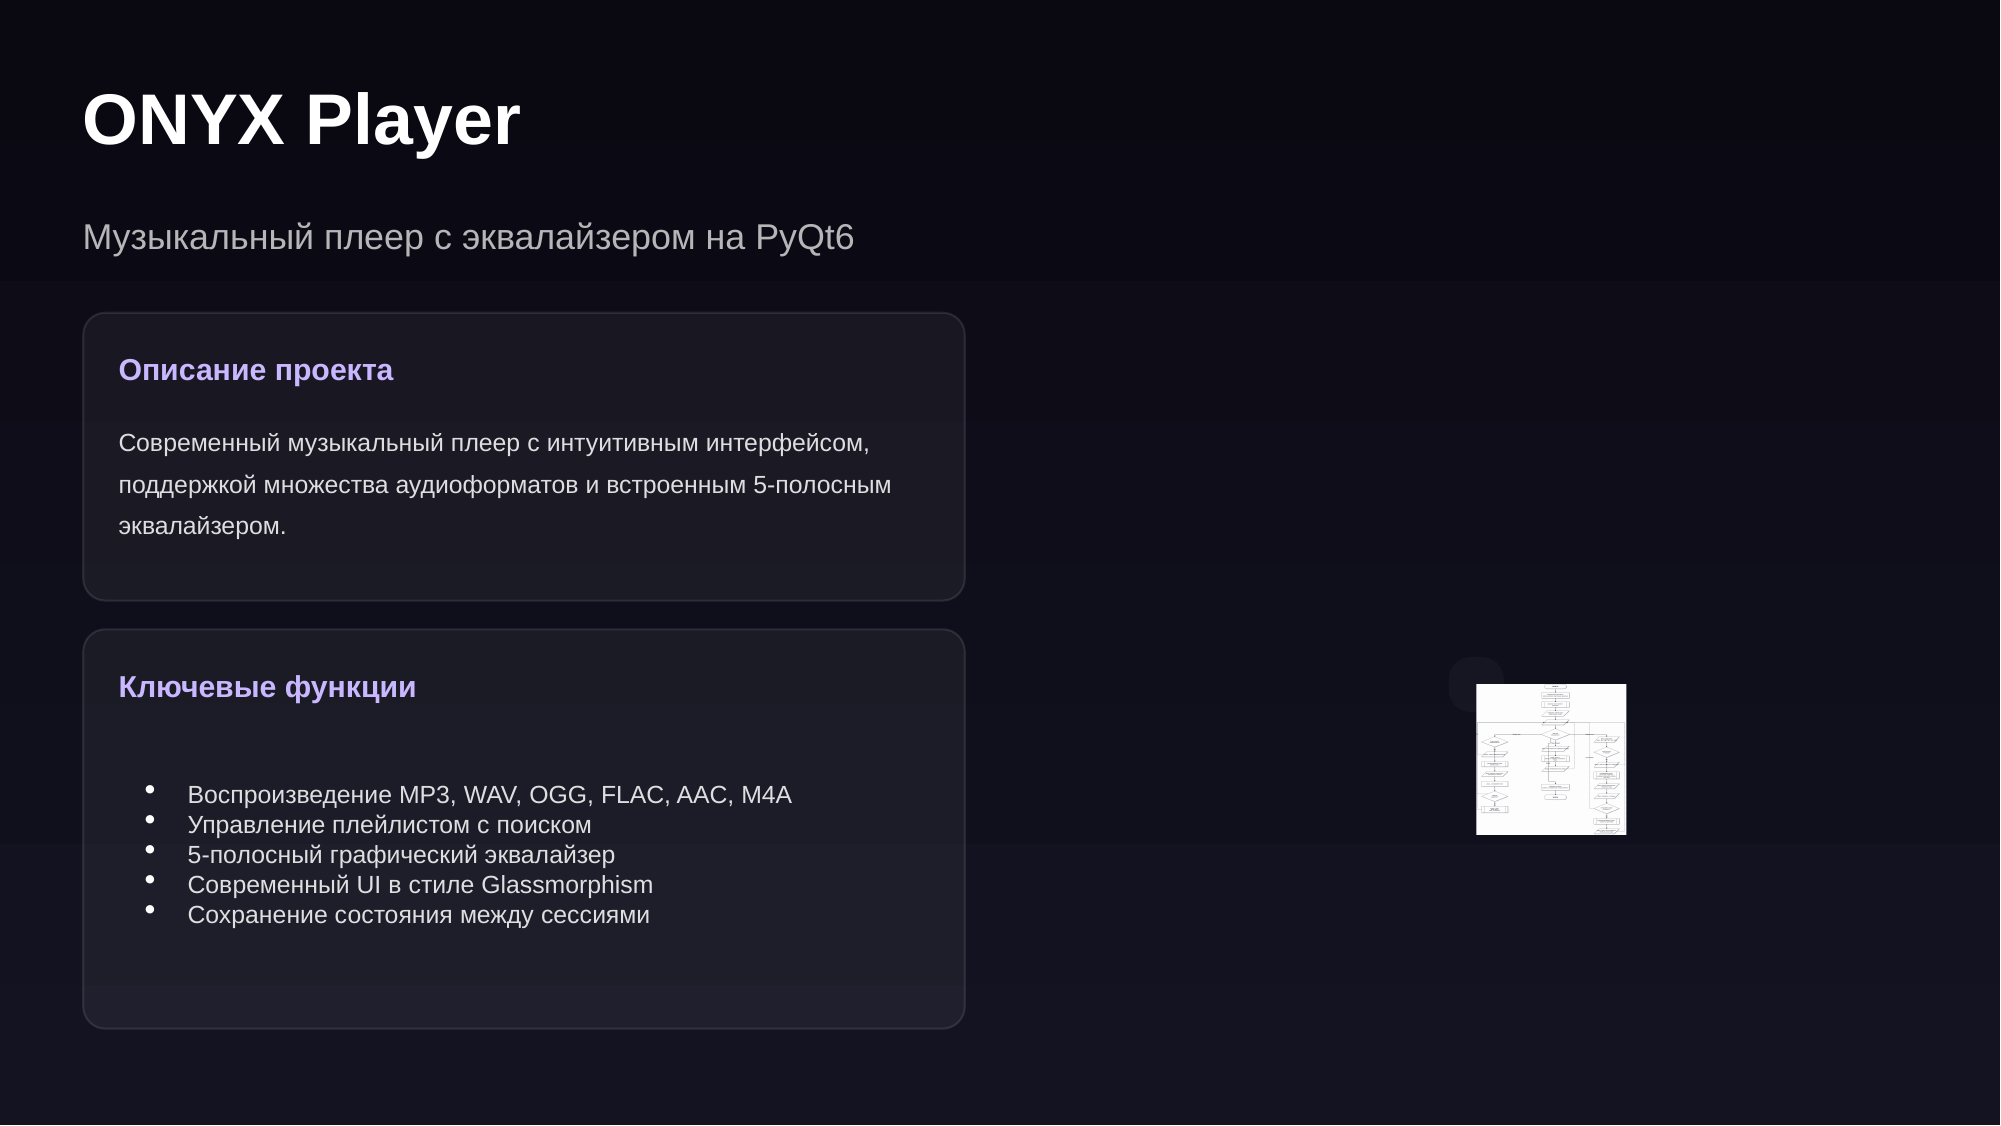

ONYX Player
Музыкальный плеер с эквалайзером на PyQt6

Описание проекта
Современный музыкальный плеер с интуитивным интерфейсом, поддержкой множества аудиоформатов и встроенным 5-полосным эквалайзером.

Ключевые функции

Воспроизведение MP3, WAV, OGG, FLAC, AAC, M4A
Управление плейлистом с поиском
5-полосный графический эквалайзер
Современный UI в стиле Glassmorphism
Сохранение состояния между сессиями